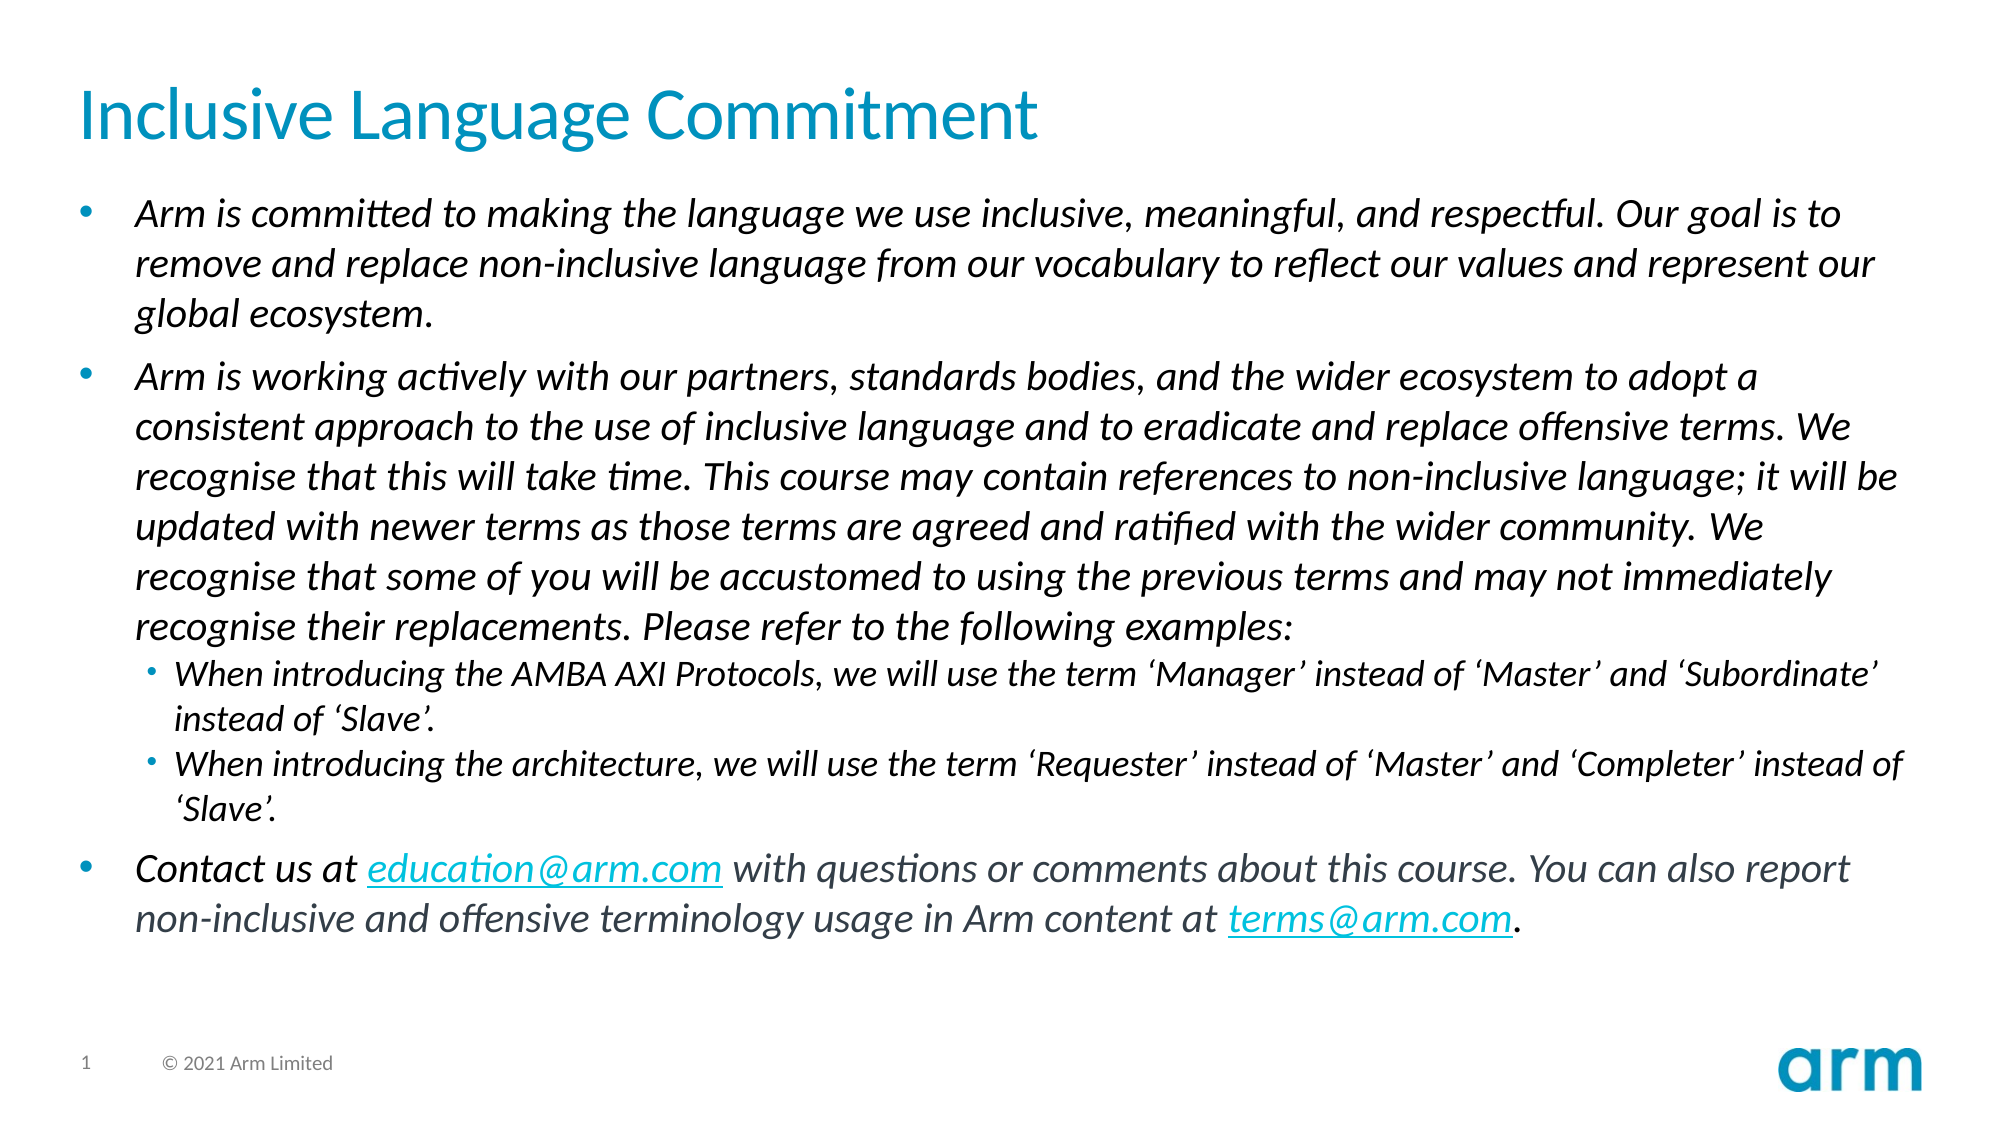

# Inclusive Language Commitment
Arm is committed to making the language we use inclusive, meaningful, and respectful. Our goal is to remove and replace non-inclusive language from our vocabulary to reflect our values and represent our global ecosystem.
Arm is working actively with our partners, standards bodies, and the wider ecosystem to adopt a consistent approach to the use of inclusive language and to eradicate and replace offensive terms. We recognise that this will take time. This course may contain references to non-inclusive language; it will be updated with newer terms as those terms are agreed and ratified with the wider community. We recognise that some of you will be accustomed to using the previous terms and may not immediately recognise their replacements. Please refer to the following examples:
When introducing the AMBA AXI Protocols, we will use the term ‘Manager’ instead of ‘Master’ and ‘Subordinate’ instead of ‘Slave’.
When introducing the architecture, we will use the term ‘Requester’ instead of ‘Master’ and ‘Completer’ instead of ‘Slave’.
Contact us at education@arm.com with questions or comments about this course. You can also report non-inclusive and offensive terminology usage in Arm content at terms@arm.com.